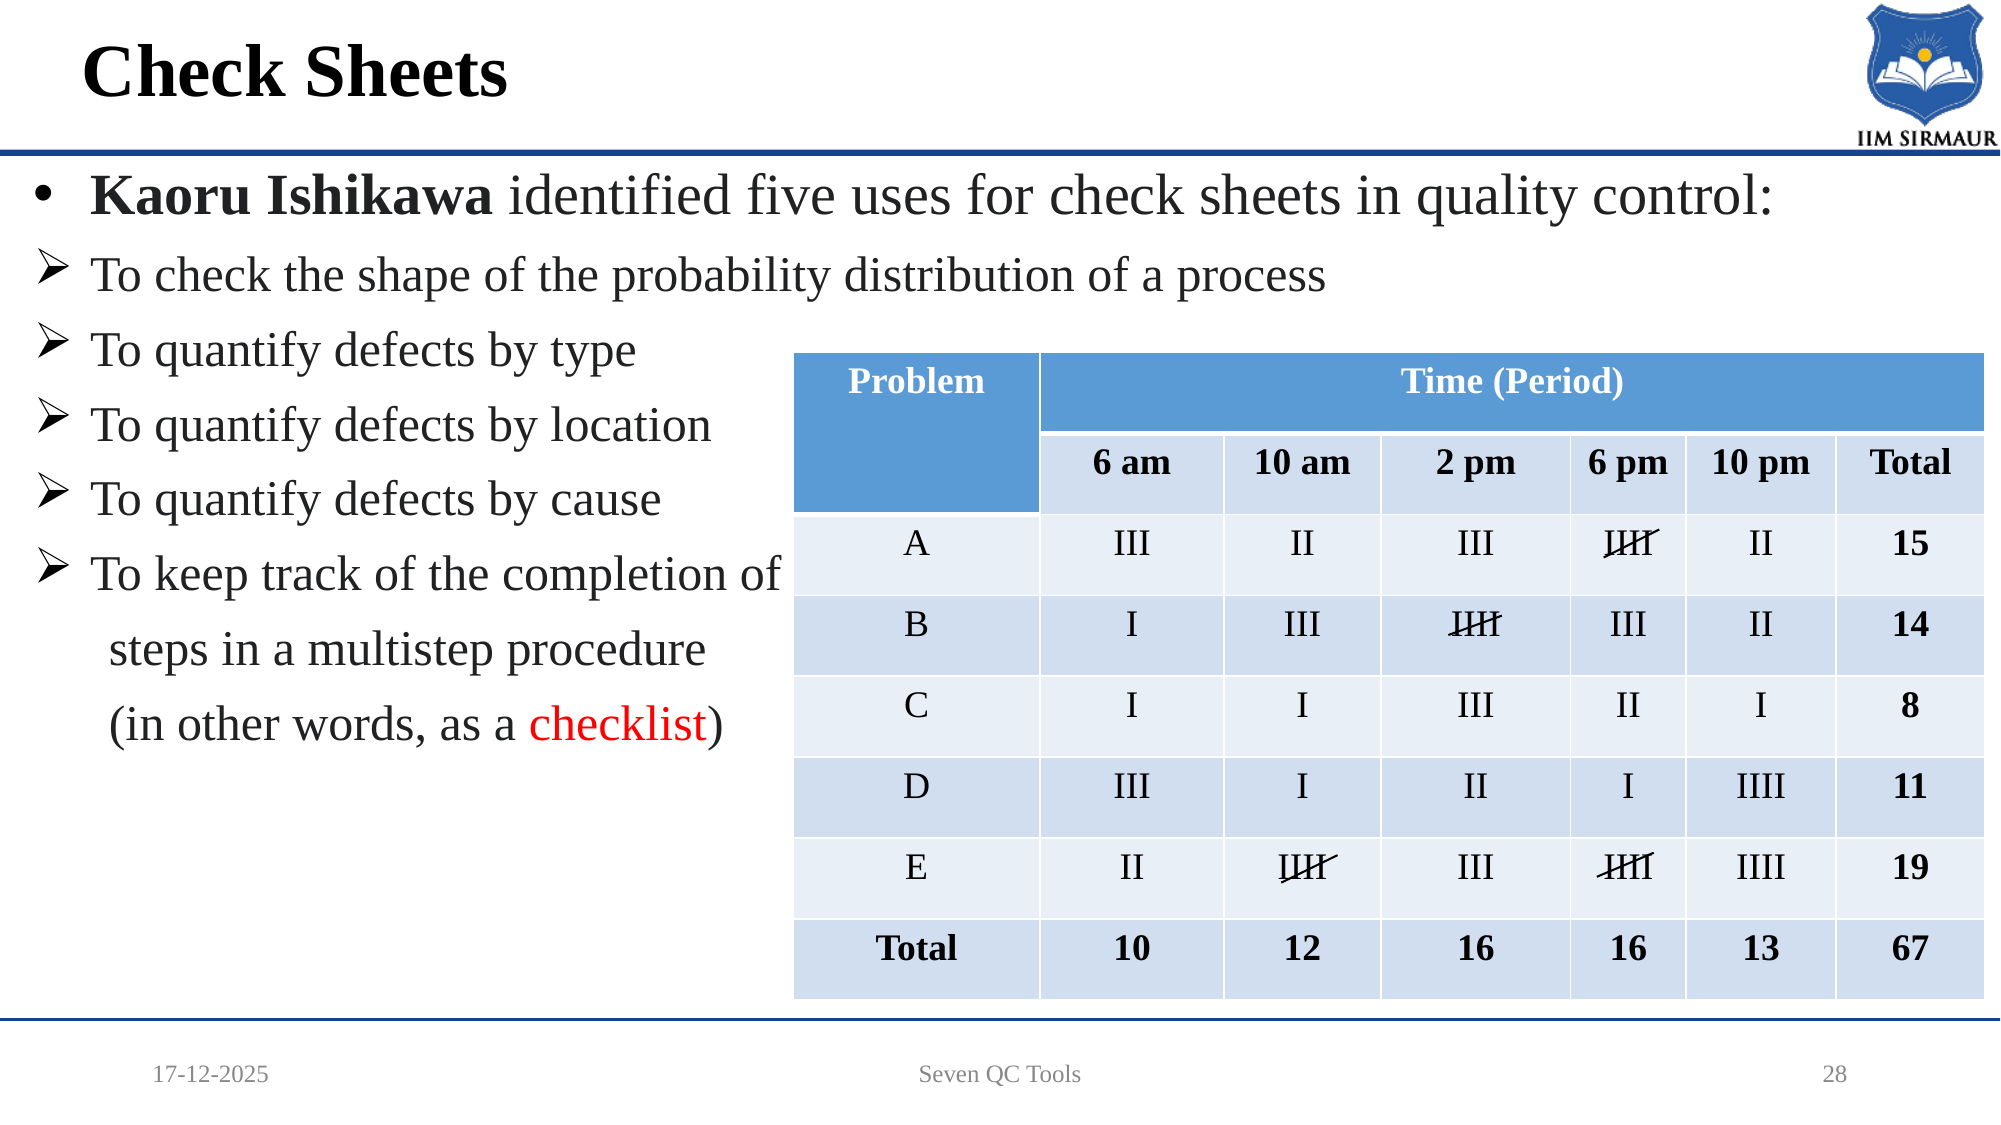

# Check Sheets
Kaoru Ishikawa identified five uses for check sheets in quality control:
To check the shape of the probability distribution of a process
To quantify defects by type
To quantify defects by location
To quantify defects by cause
To keep track of the completion of
      steps in a multistep procedure
      (in other words, as a checklist)
| Problem | Time (Period) |  |  |  |  |  |
| --- | --- | --- | --- | --- | --- | --- |
|  | 6 am | 10 am | 2 pm | 6 pm | 10 pm | Total |
| A | III | II | III | IIII | II | 15 |
| B | I | III | IIII | III | II | 14 |
| C | I | I | III | II | I | 8 |
| D | III | I | II | I | IIII | 11 |
| E | II | IIII | III | IIII | IIII | 19 |
| Total | 10 | 12 | 16 | 16 | 13 | 67 |
17-12-2025
Seven QC Tools
28